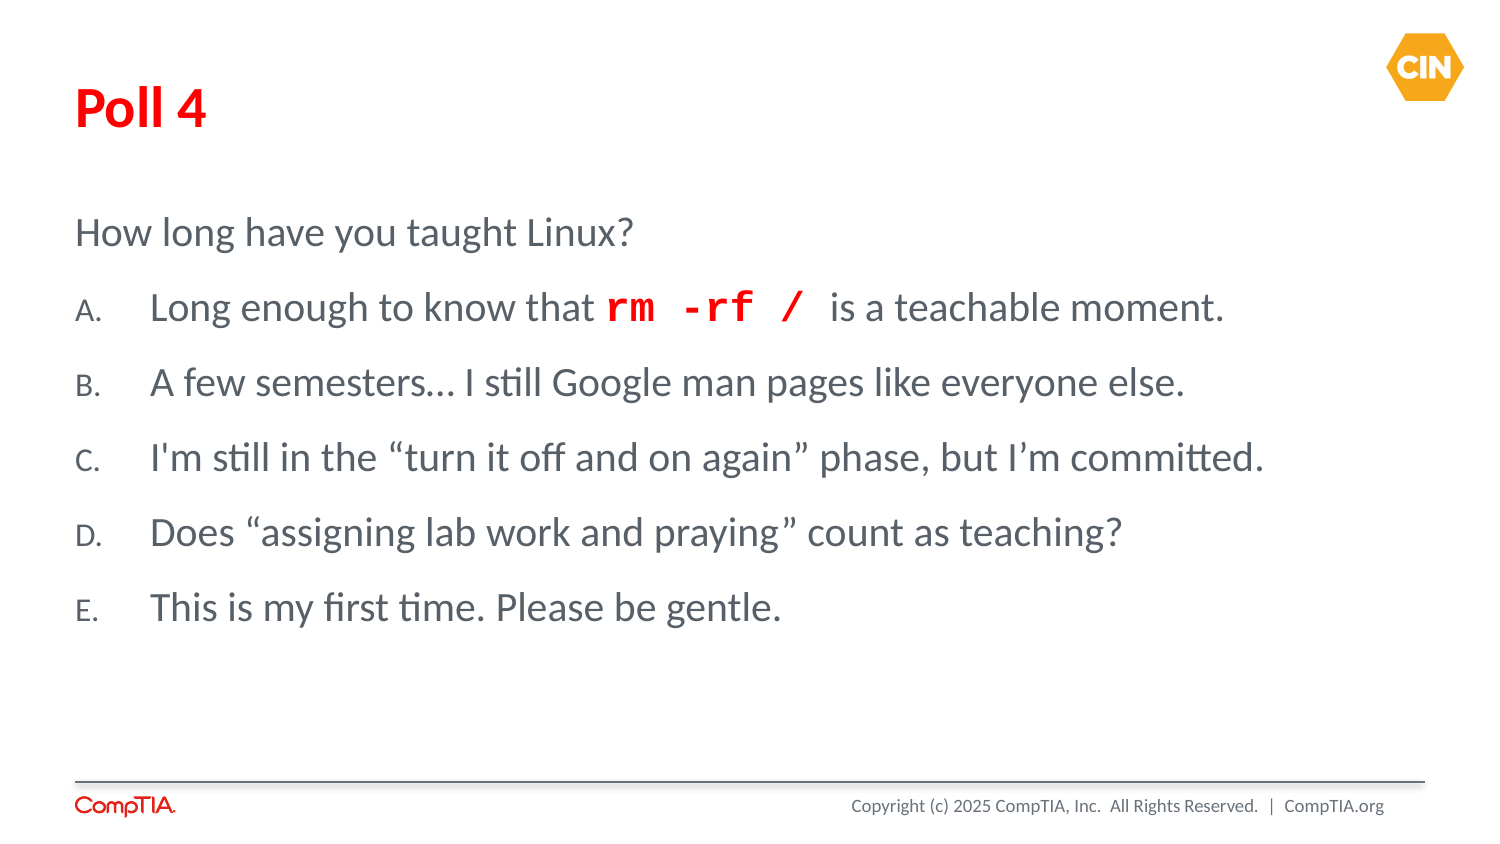

# Poll 4
How long have you taught Linux?
Long enough to know that rm -rf / is a teachable moment.
A few semesters… I still Google man pages like everyone else.
I'm still in the “turn it off and on again” phase, but I’m committed.
Does “assigning lab work and praying” count as teaching?
This is my first time. Please be gentle.